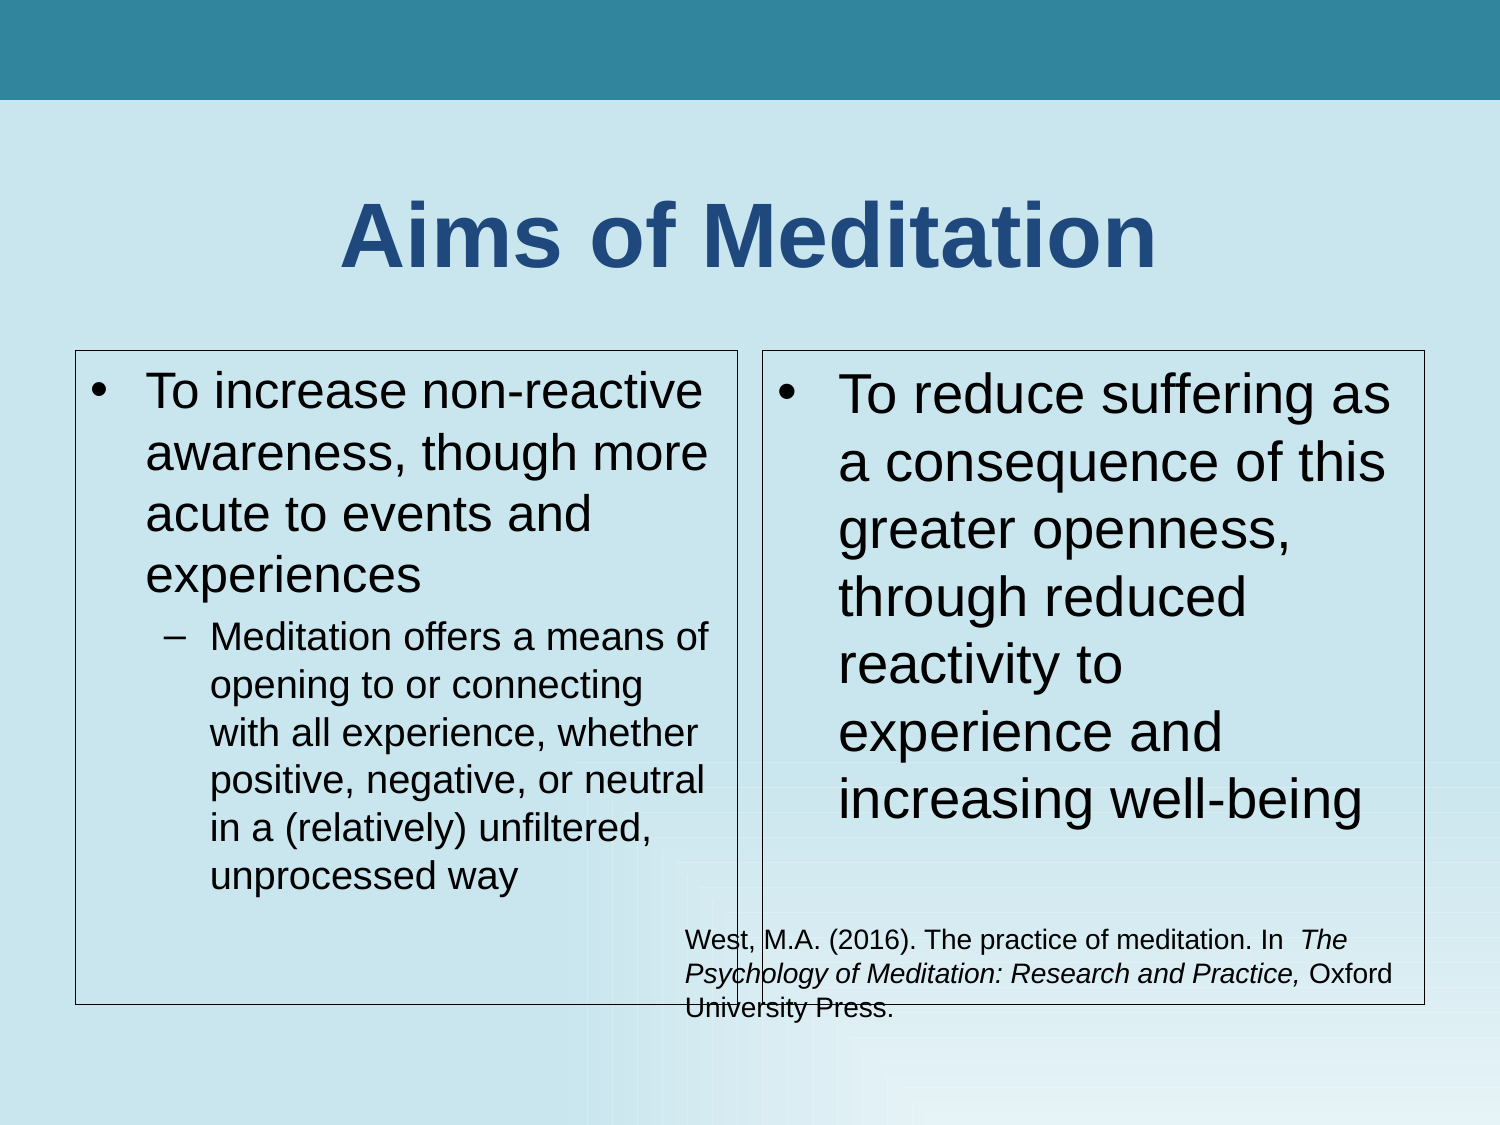

# Aims of Meditation
To increase non-reactive awareness, though more acute to events and experiences
Meditation offers a means of opening to or connecting with all experience, whether positive, negative, or neutral in a (relatively) unfiltered, unprocessed way

To reduce suffering as a consequence of this greater openness, through reduced reactivity to experience and increasing well-being
West, M.A. (2016). The practice of meditation. In  The Psychology of Meditation: Research and Practice, Oxford University Press.